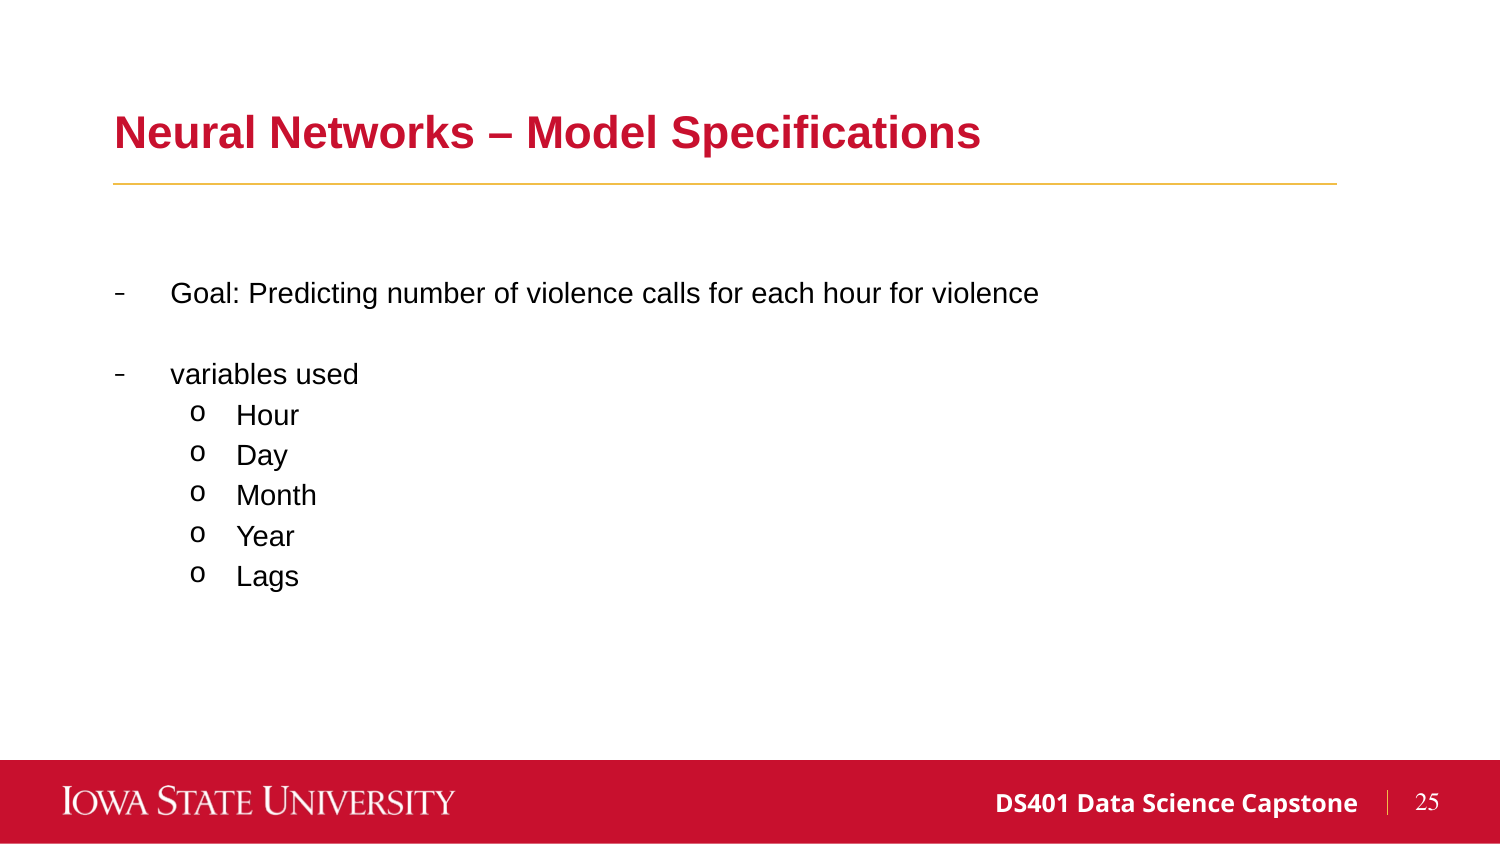

Neural Networks – Model Specifications

Goal: Predicting number of violence calls for each hour for violence

variables used
Hour
Day
Month
Year
Lags